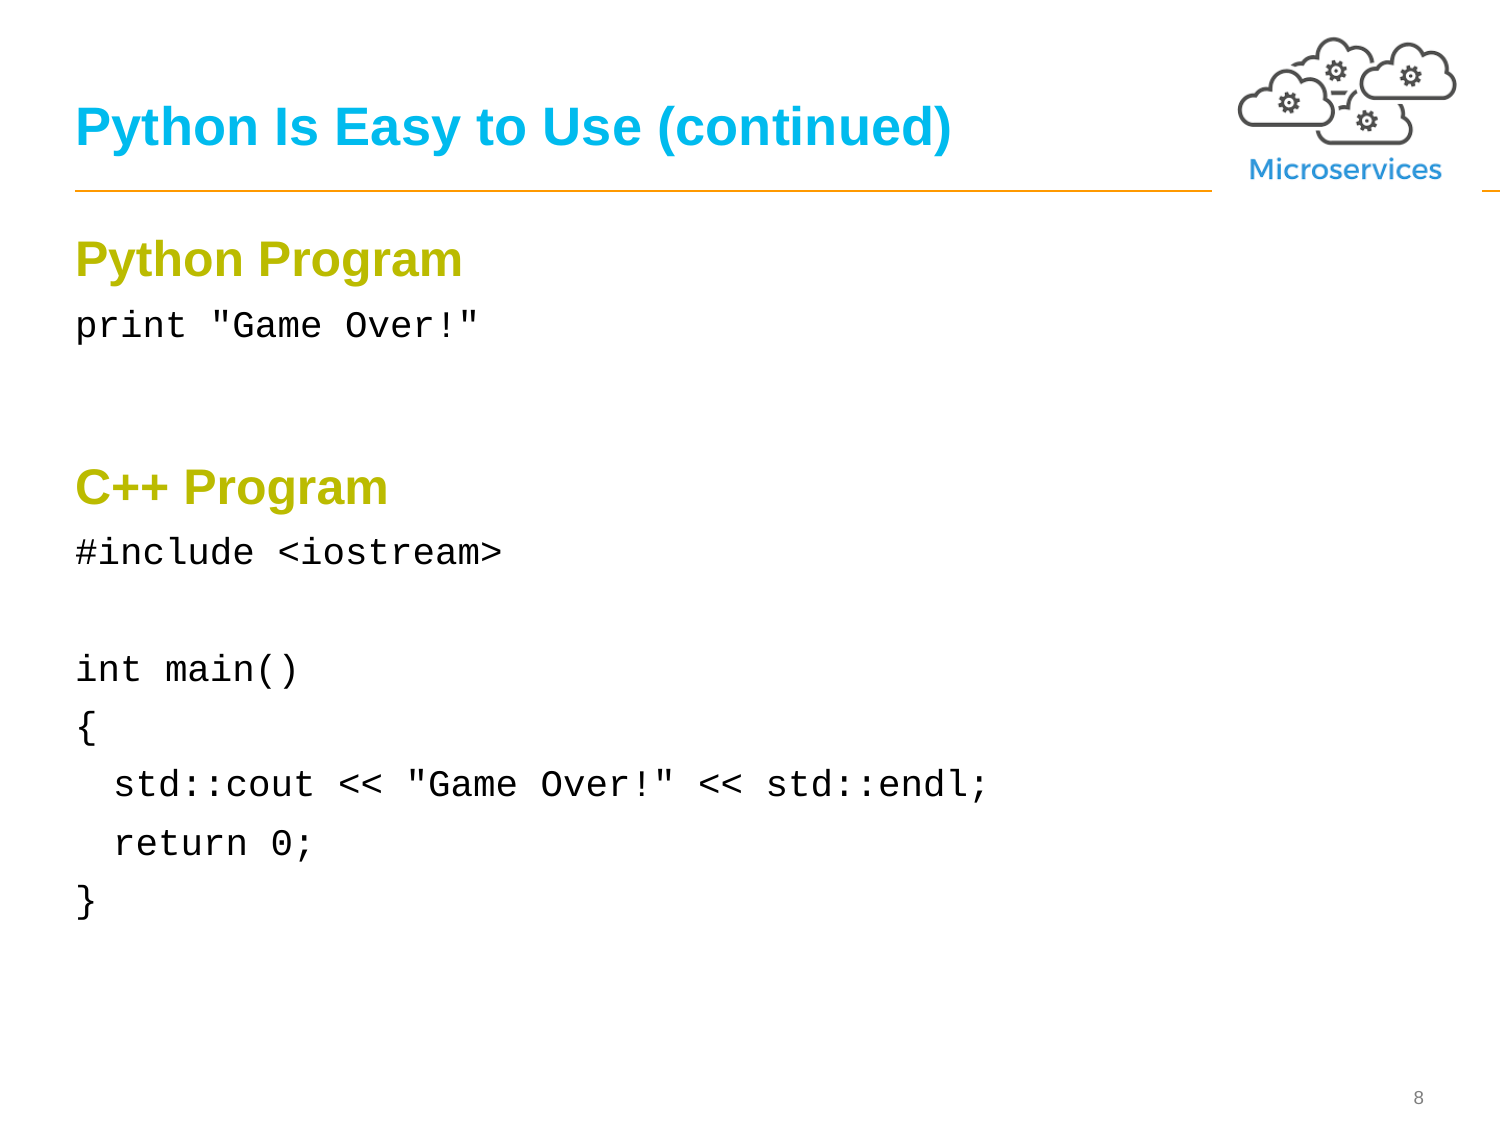

8
# Python Is Easy to Use (continued)
Python Program
print "Game Over!"

C++ Program
#include <iostream>

int main()
{
	std::cout << "Game Over!" << std::endl;
	return 0;
}